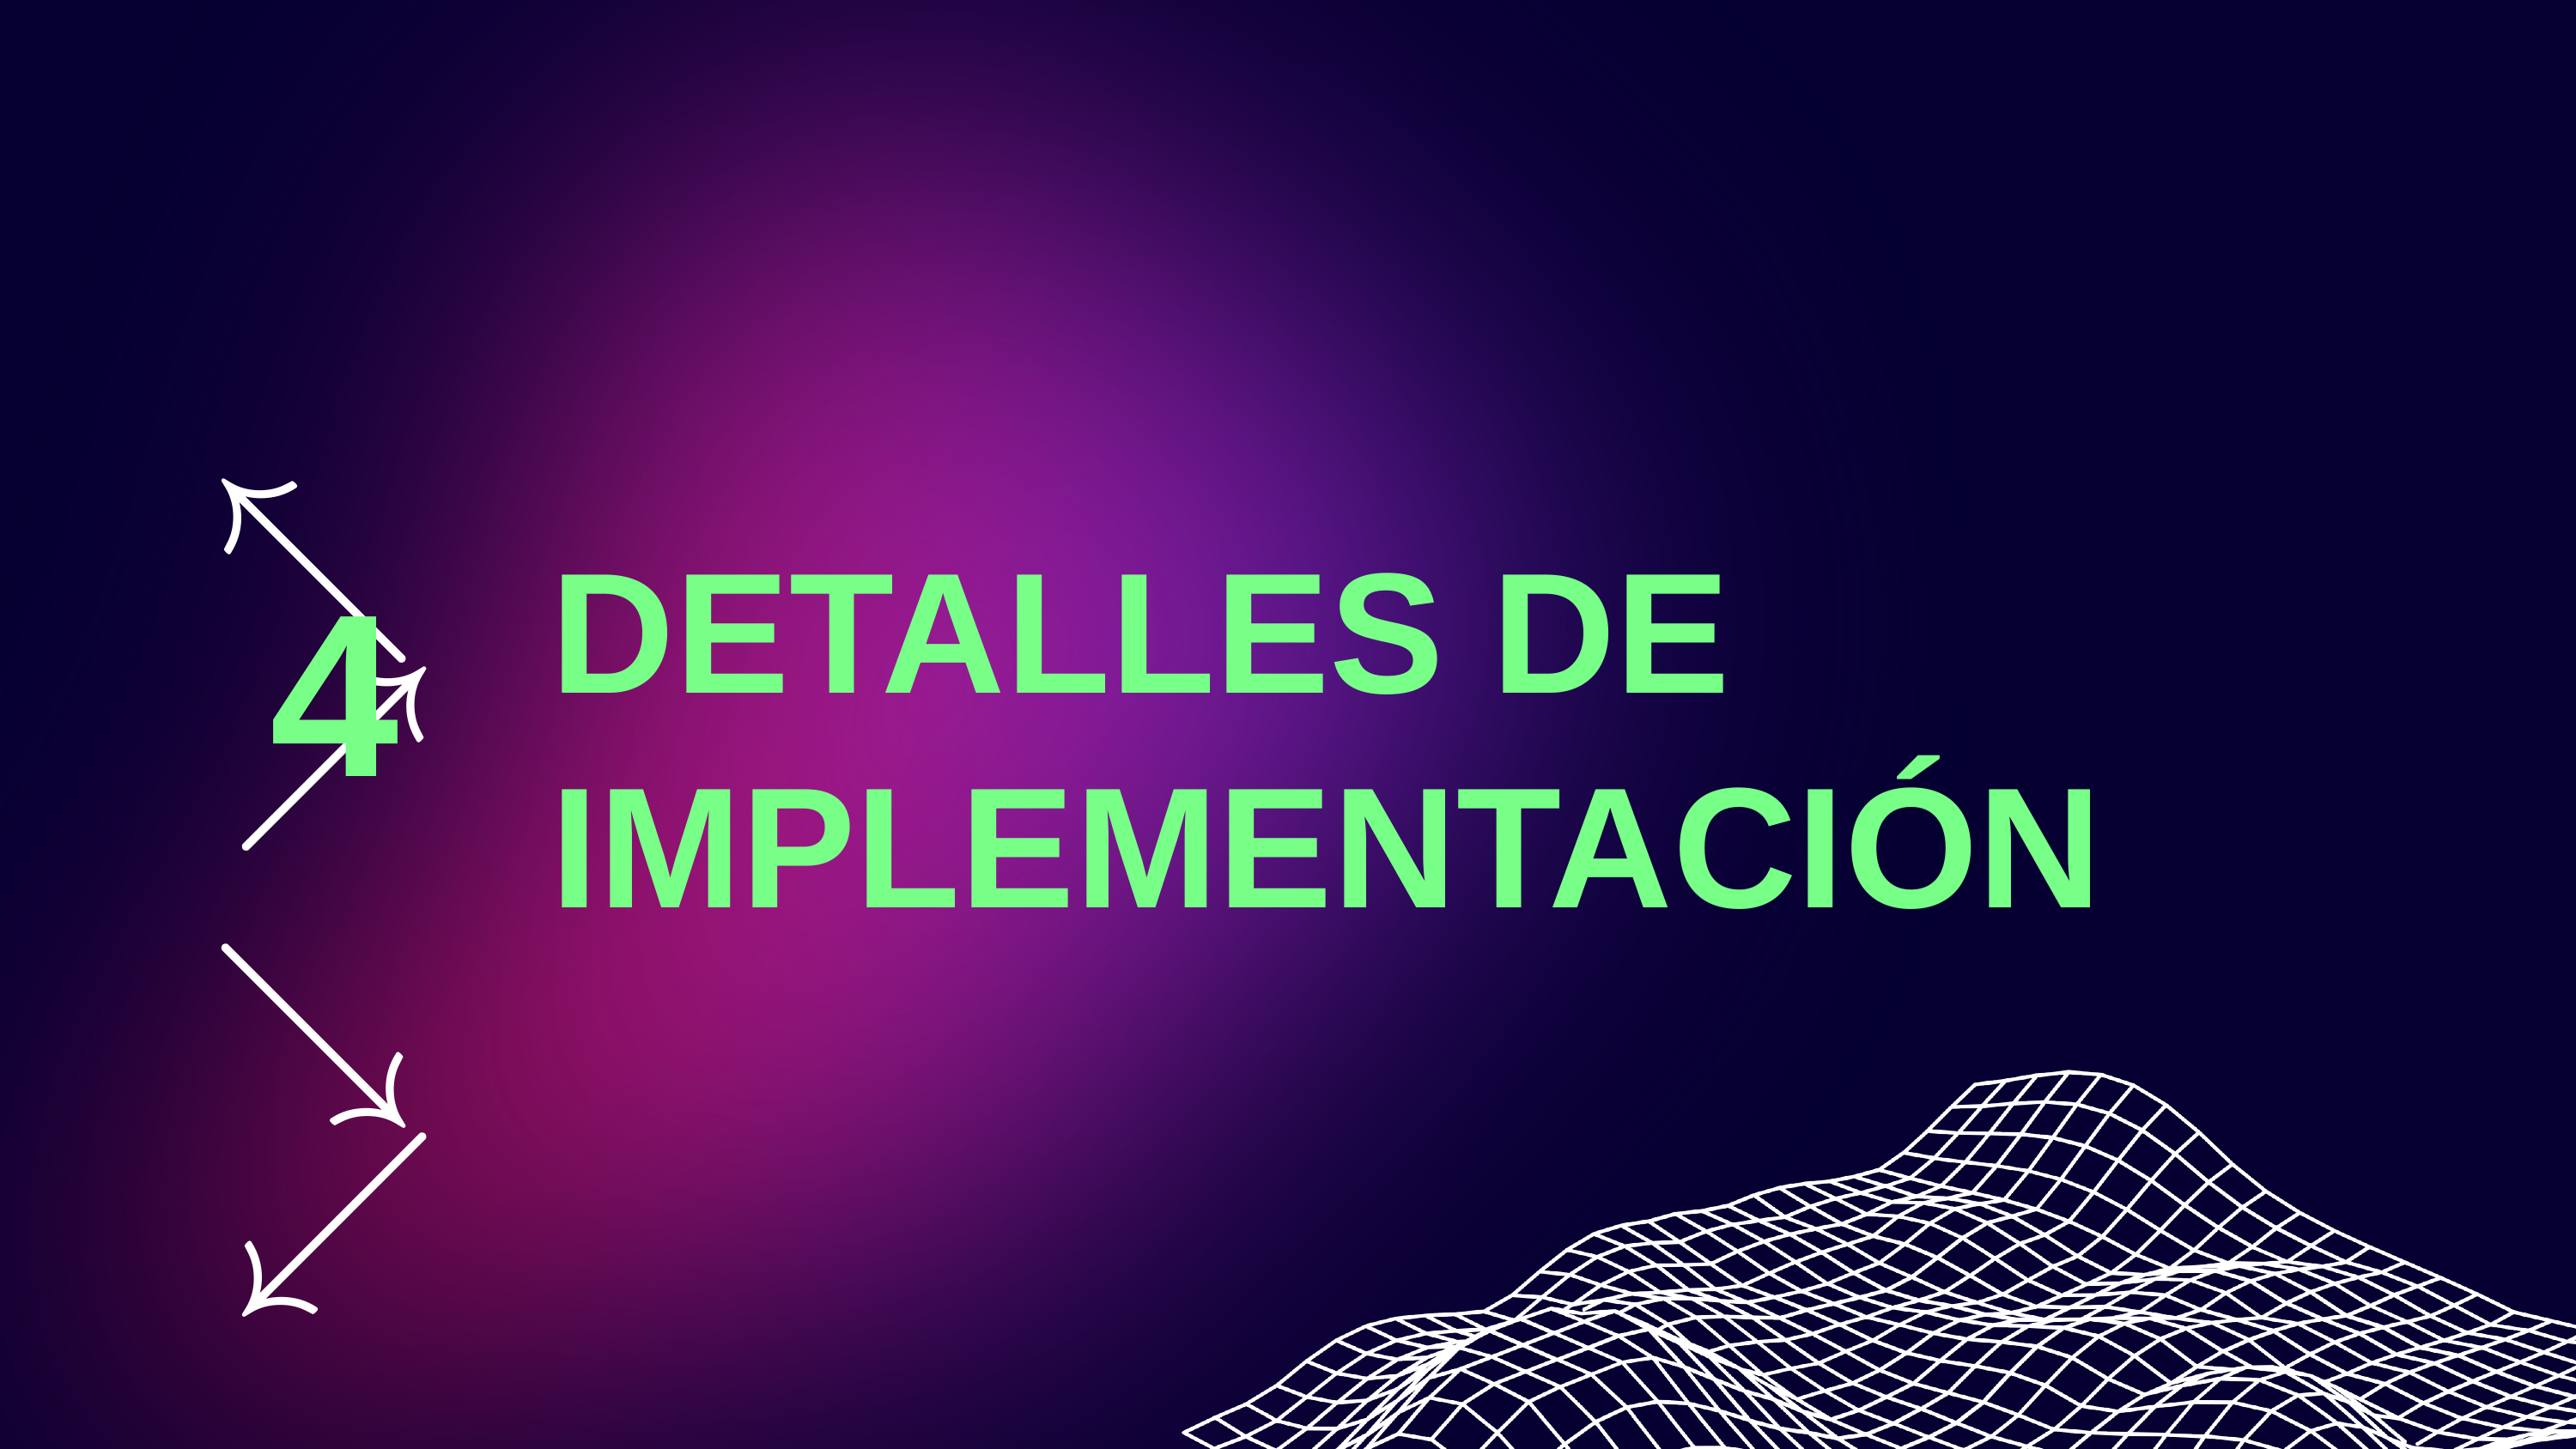

↖  ↗

↘  ↙
DETALLES DE IMPLEMENTACIÓN
4